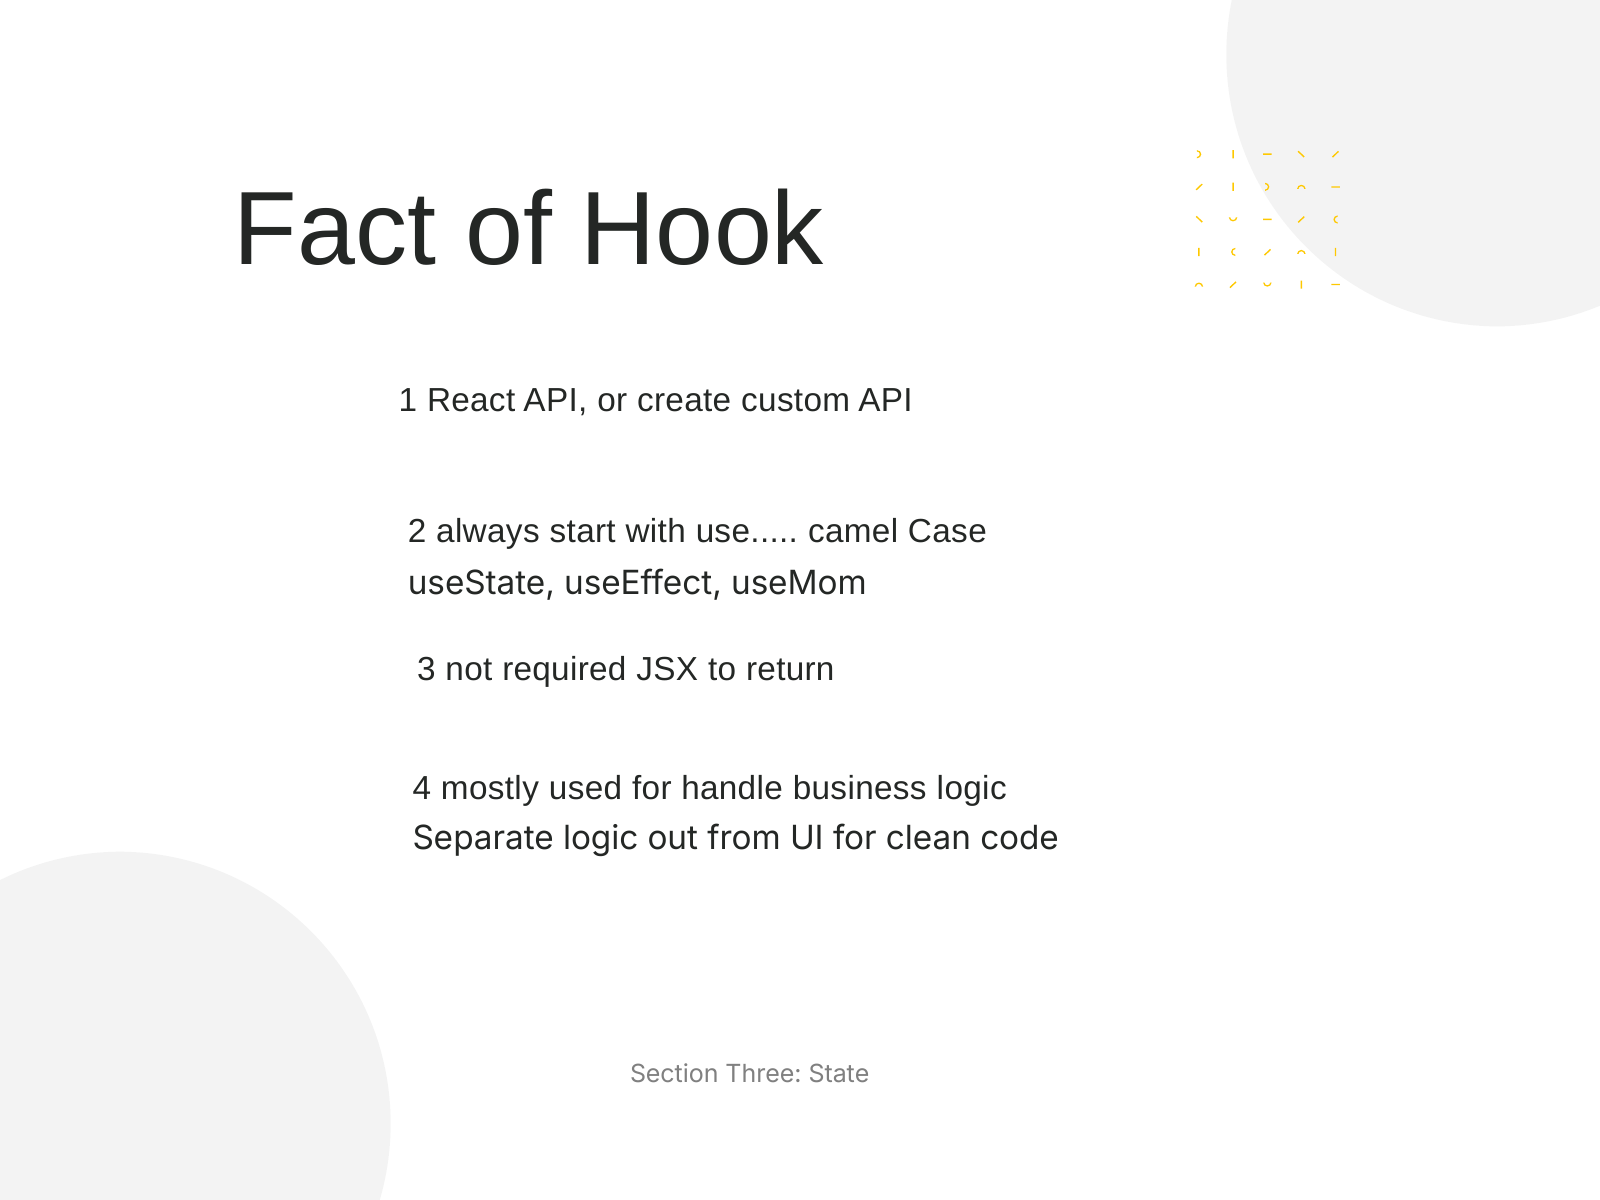

Fact of Hook
1 React API, or create custom API
2 always start with use..... camel Case
useState, useEffect, useMom
3 not required JSX to return

4 mostly used for handle business logic
Separate logic out from UI for clean code

Section Three: State